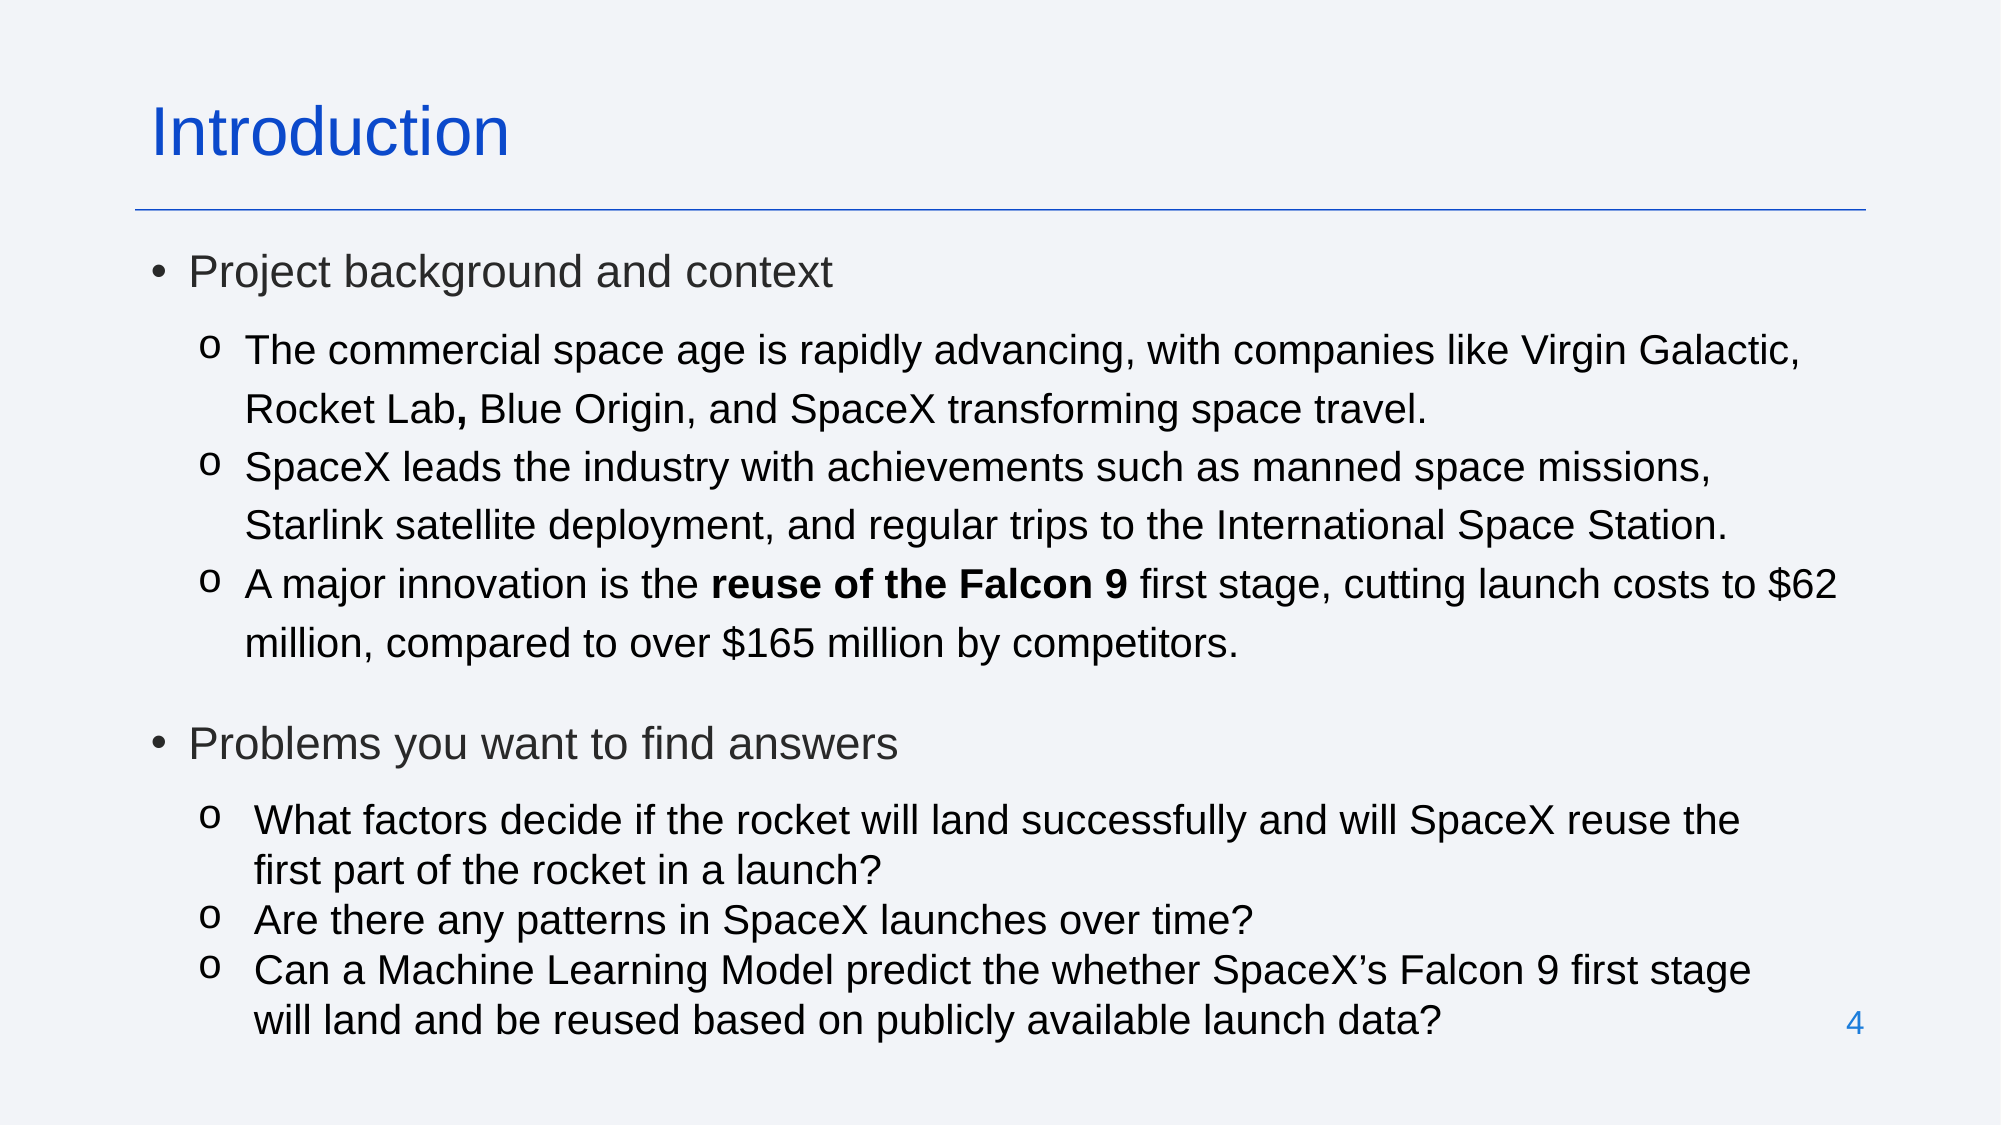

Introduction
Project background and context

Problems you want to find answers

The commercial space age is rapidly advancing, with companies like Virgin Galactic, Rocket Lab, Blue Origin, and SpaceX transforming space travel.
SpaceX leads the industry with achievements such as manned space missions, Starlink satellite deployment, and regular trips to the International Space Station.
A major innovation is the reuse of the Falcon 9 first stage, cutting launch costs to $62 million, compared to over $165 million by competitors.

What factors decide if the rocket will land successfully and will SpaceX reuse the first part of the rocket in a launch?
Are there any patterns in SpaceX launches over time?
Can a Machine Learning Model predict the whether SpaceX’s Falcon 9 first stage will land and be reused based on publicly available launch data?

4